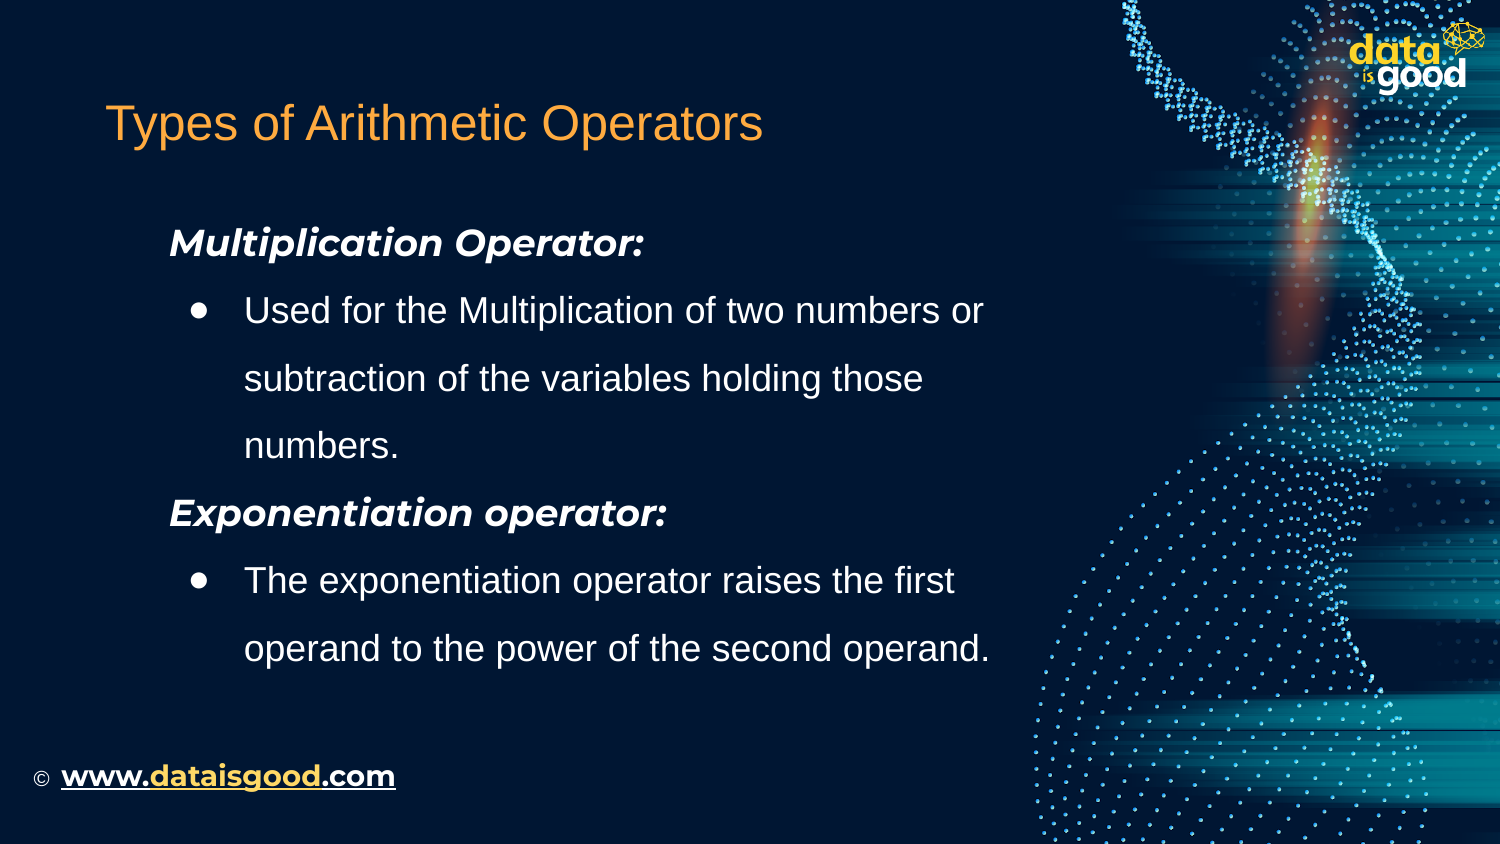

# Types of Arithmetic Operators
Multiplication Operator:
Used for the Multiplication of two numbers or subtraction of the variables holding those numbers.
Exponentiation operator:
The exponentiation operator raises the first operand to the power of the second operand.